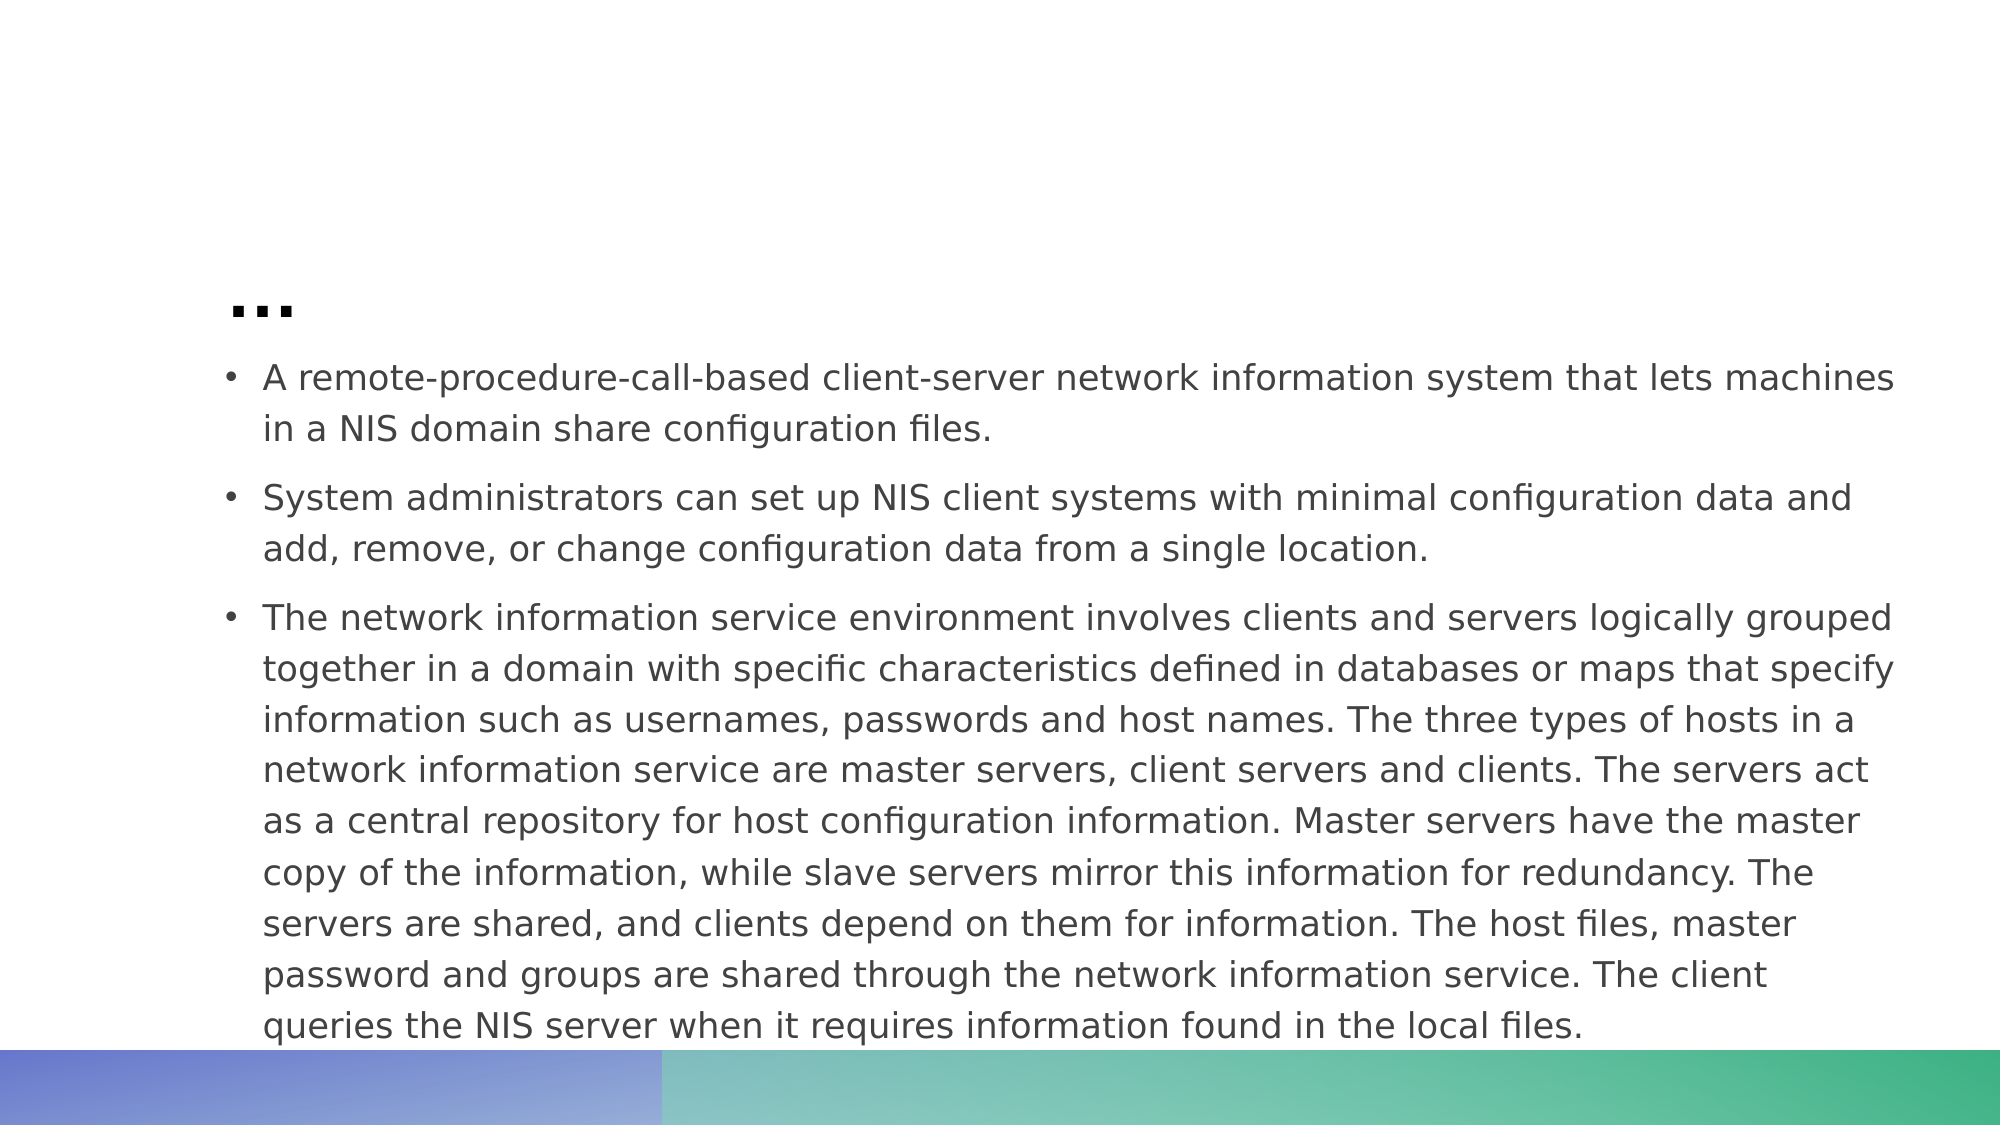

# …
A remote-procedure-call-based client-server network information system that lets machines in a NIS domain share configuration files.
System administrators can set up NIS client systems with minimal configuration data and add, remove, or change configuration data from a single location.
The network information service environment involves clients and servers logically grouped together in a domain with specific characteristics defined in databases or maps that specify information such as usernames, passwords and host names. The three types of hosts in a network information service are master servers, client servers and clients. The servers act as a central repository for host configuration information. Master servers have the master copy of the information, while slave servers mirror this information for redundancy. The servers are shared, and clients depend on them for information. The host files, master password and groups are shared through the network information service. The client queries the NIS server when it requires information found in the local files.